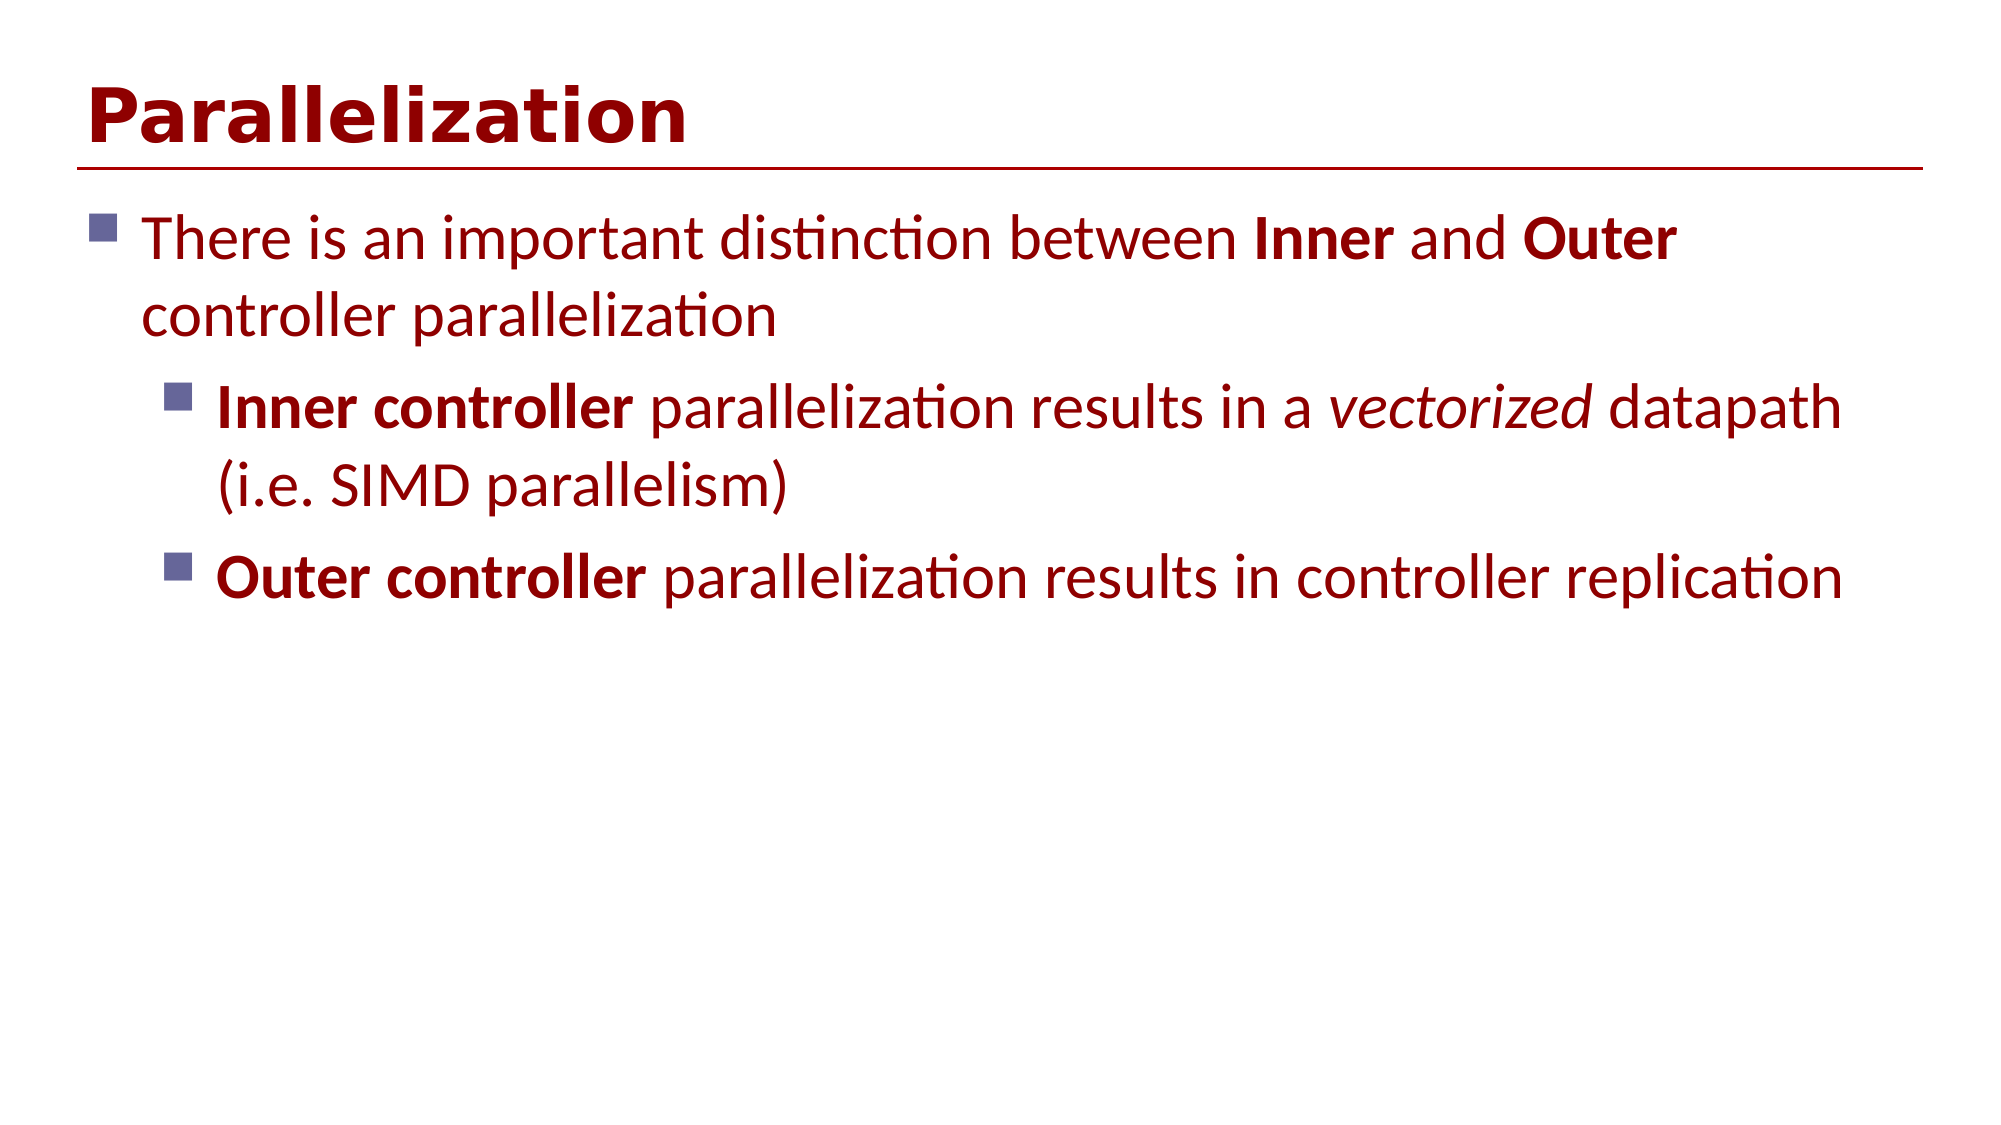

# Parallelization
There is an important distinction between Inner and Outer controller parallelization
Inner controller parallelization results in a vectorized datapath (i.e. SIMD parallelism)
Outer controller parallelization results in controller replication
63